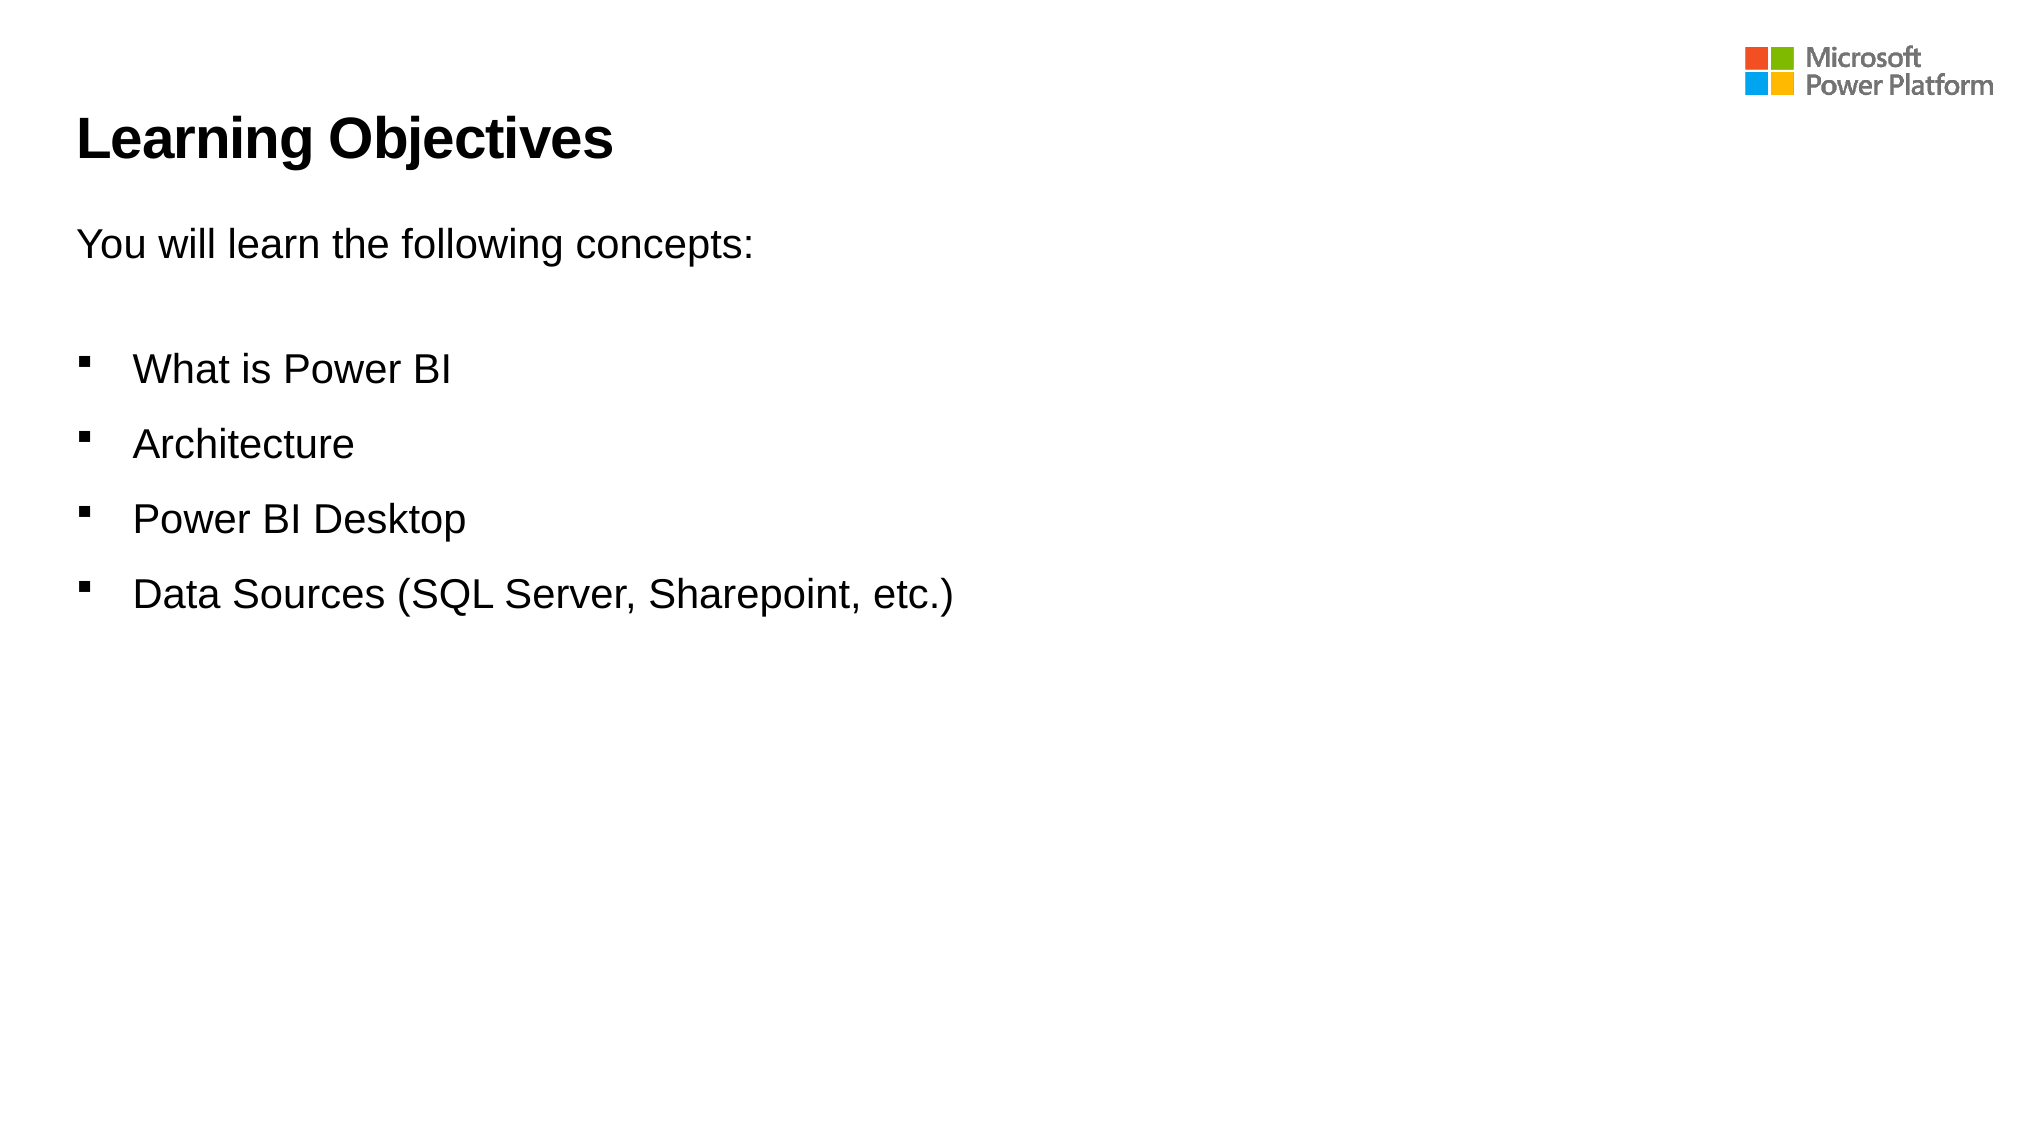

# Learning Objectives
You will learn the following concepts:

What is Power BI
Architecture
Power BI Desktop
Data Sources (SQL Server, Sharepoint, etc.)